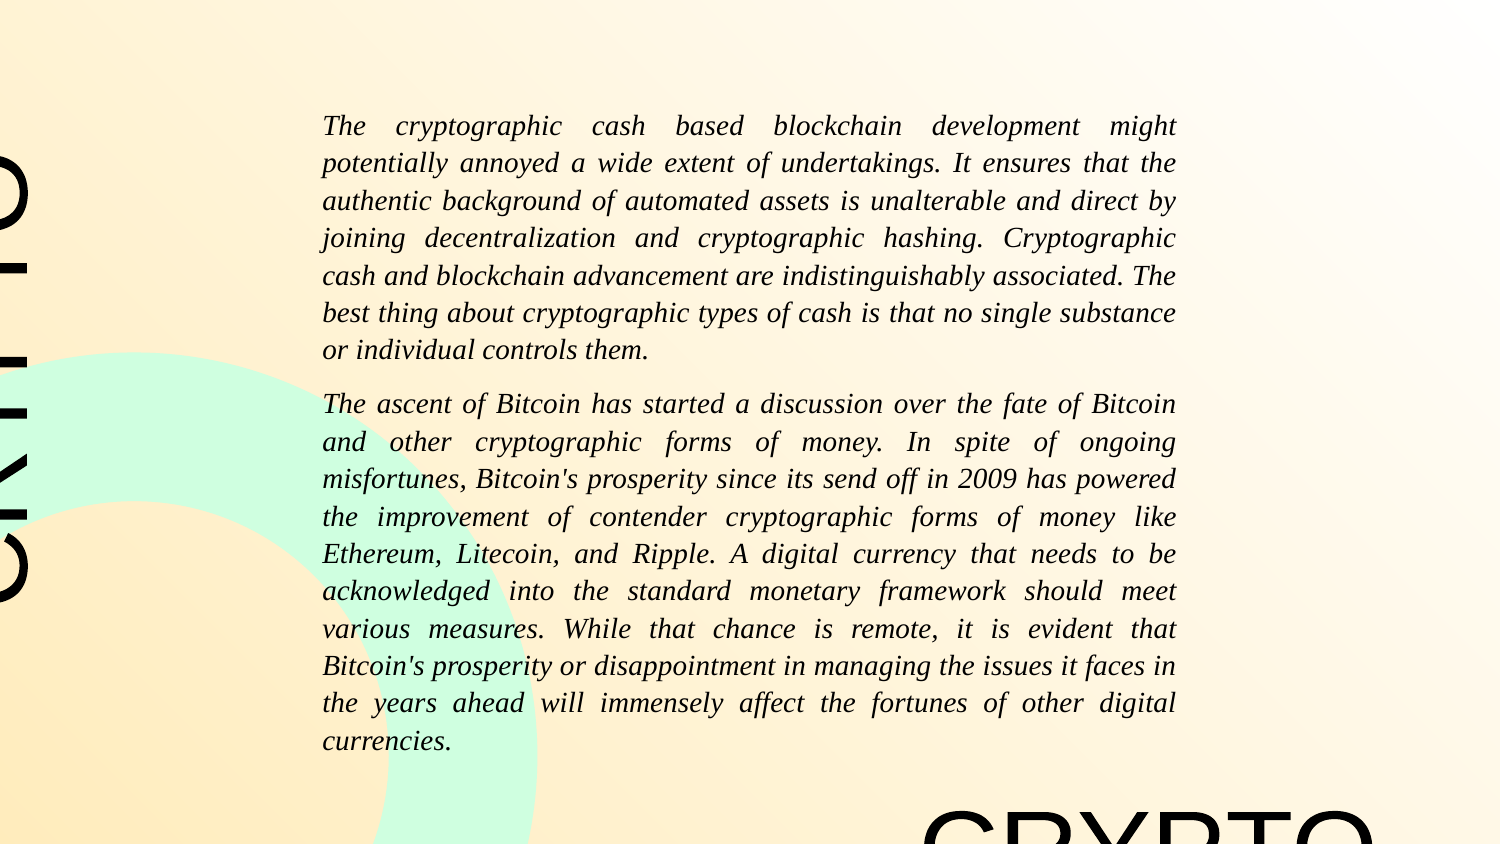

The cryptographic cash based blockchain development might potentially annoyed a wide extent of undertakings. It ensures that the authentic background of automated assets is unalterable and direct by joining decentralization and cryptographic hashing. Cryptographic cash and blockchain advancement are indistinguishably associated. The best thing about cryptographic types of cash is that no single substance or individual controls them.
The ascent of Bitcoin has started a discussion over the fate of Bitcoin and other cryptographic forms of money. In spite of ongoing misfortunes, Bitcoin's prosperity since its send off in 2009 has powered the improvement of contender cryptographic forms of money like Ethereum, Litecoin, and Ripple. A digital currency that needs to be acknowledged into the standard monetary framework should meet various measures. While that chance is remote, it is evident that Bitcoin's prosperity or disappointment in managing the issues it faces in the years ahead will immensely affect the fortunes of other digital currencies.